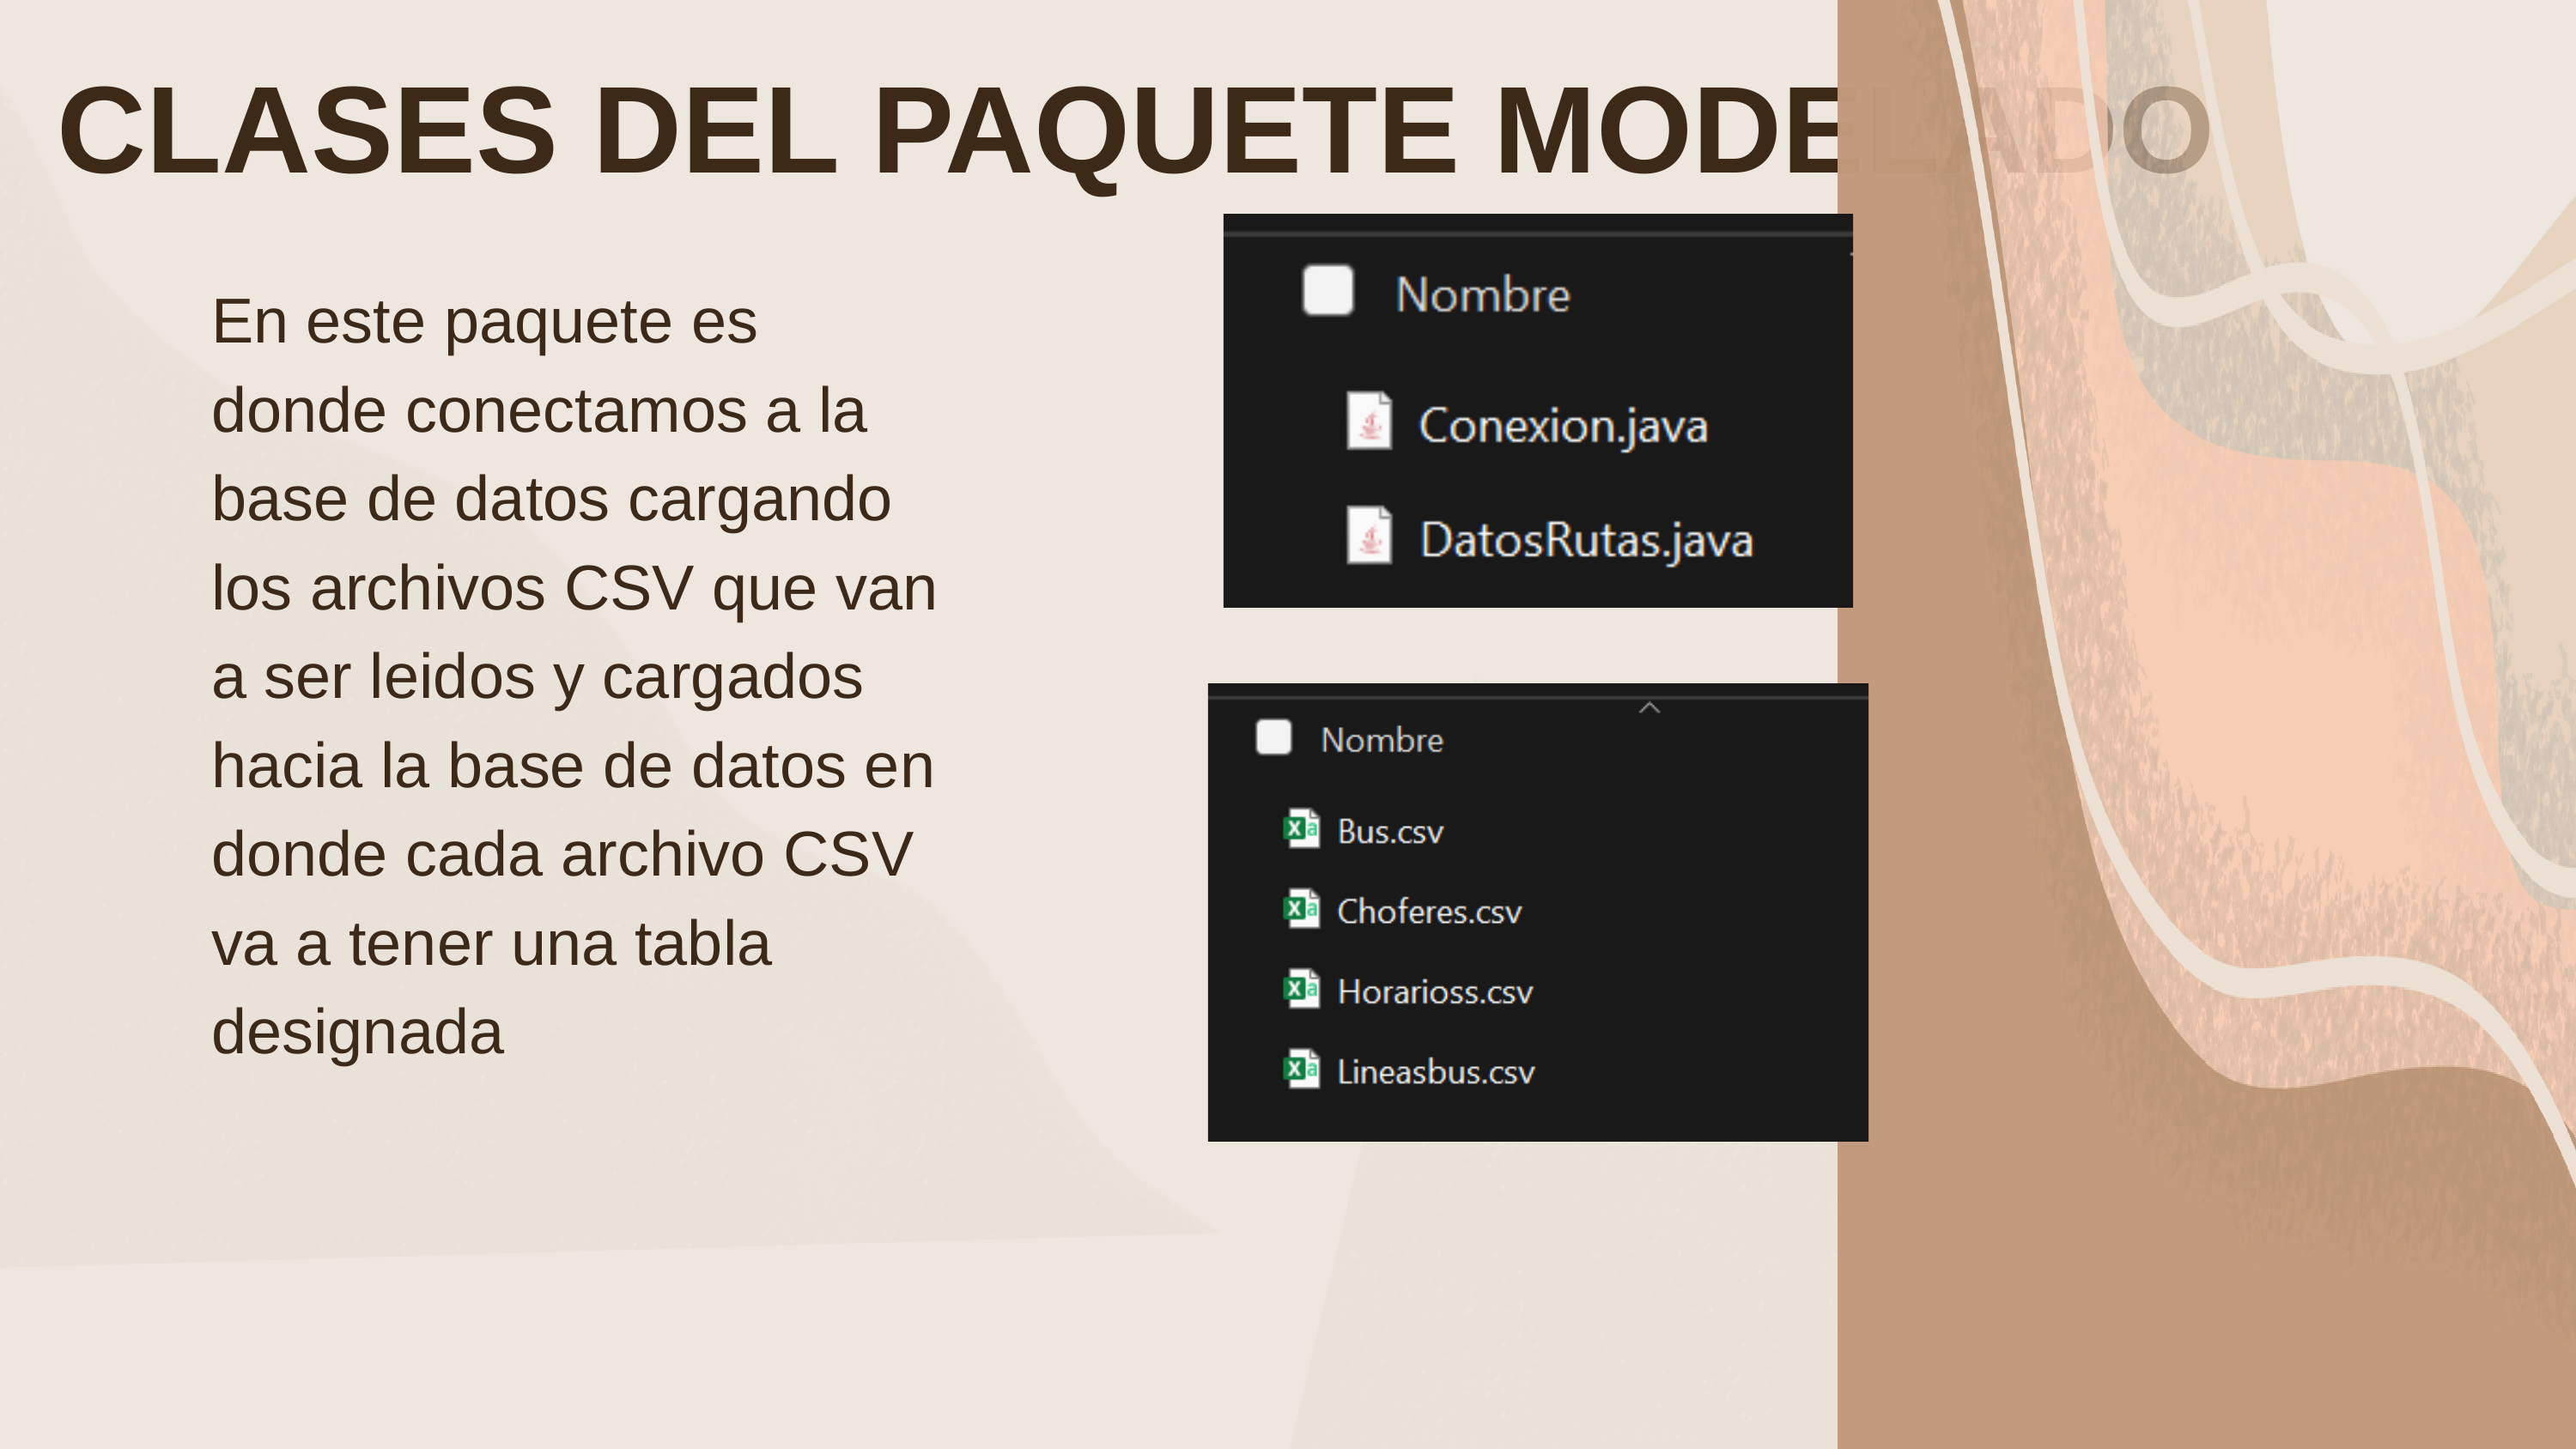

CLASES DEL PAQUETE MODELADO

En este paquete es donde conectamos a la base de datos cargando los archivos CSV que van a ser leidos y cargados hacia la base de datos en donde cada archivo CSV va a tener una tabla designada